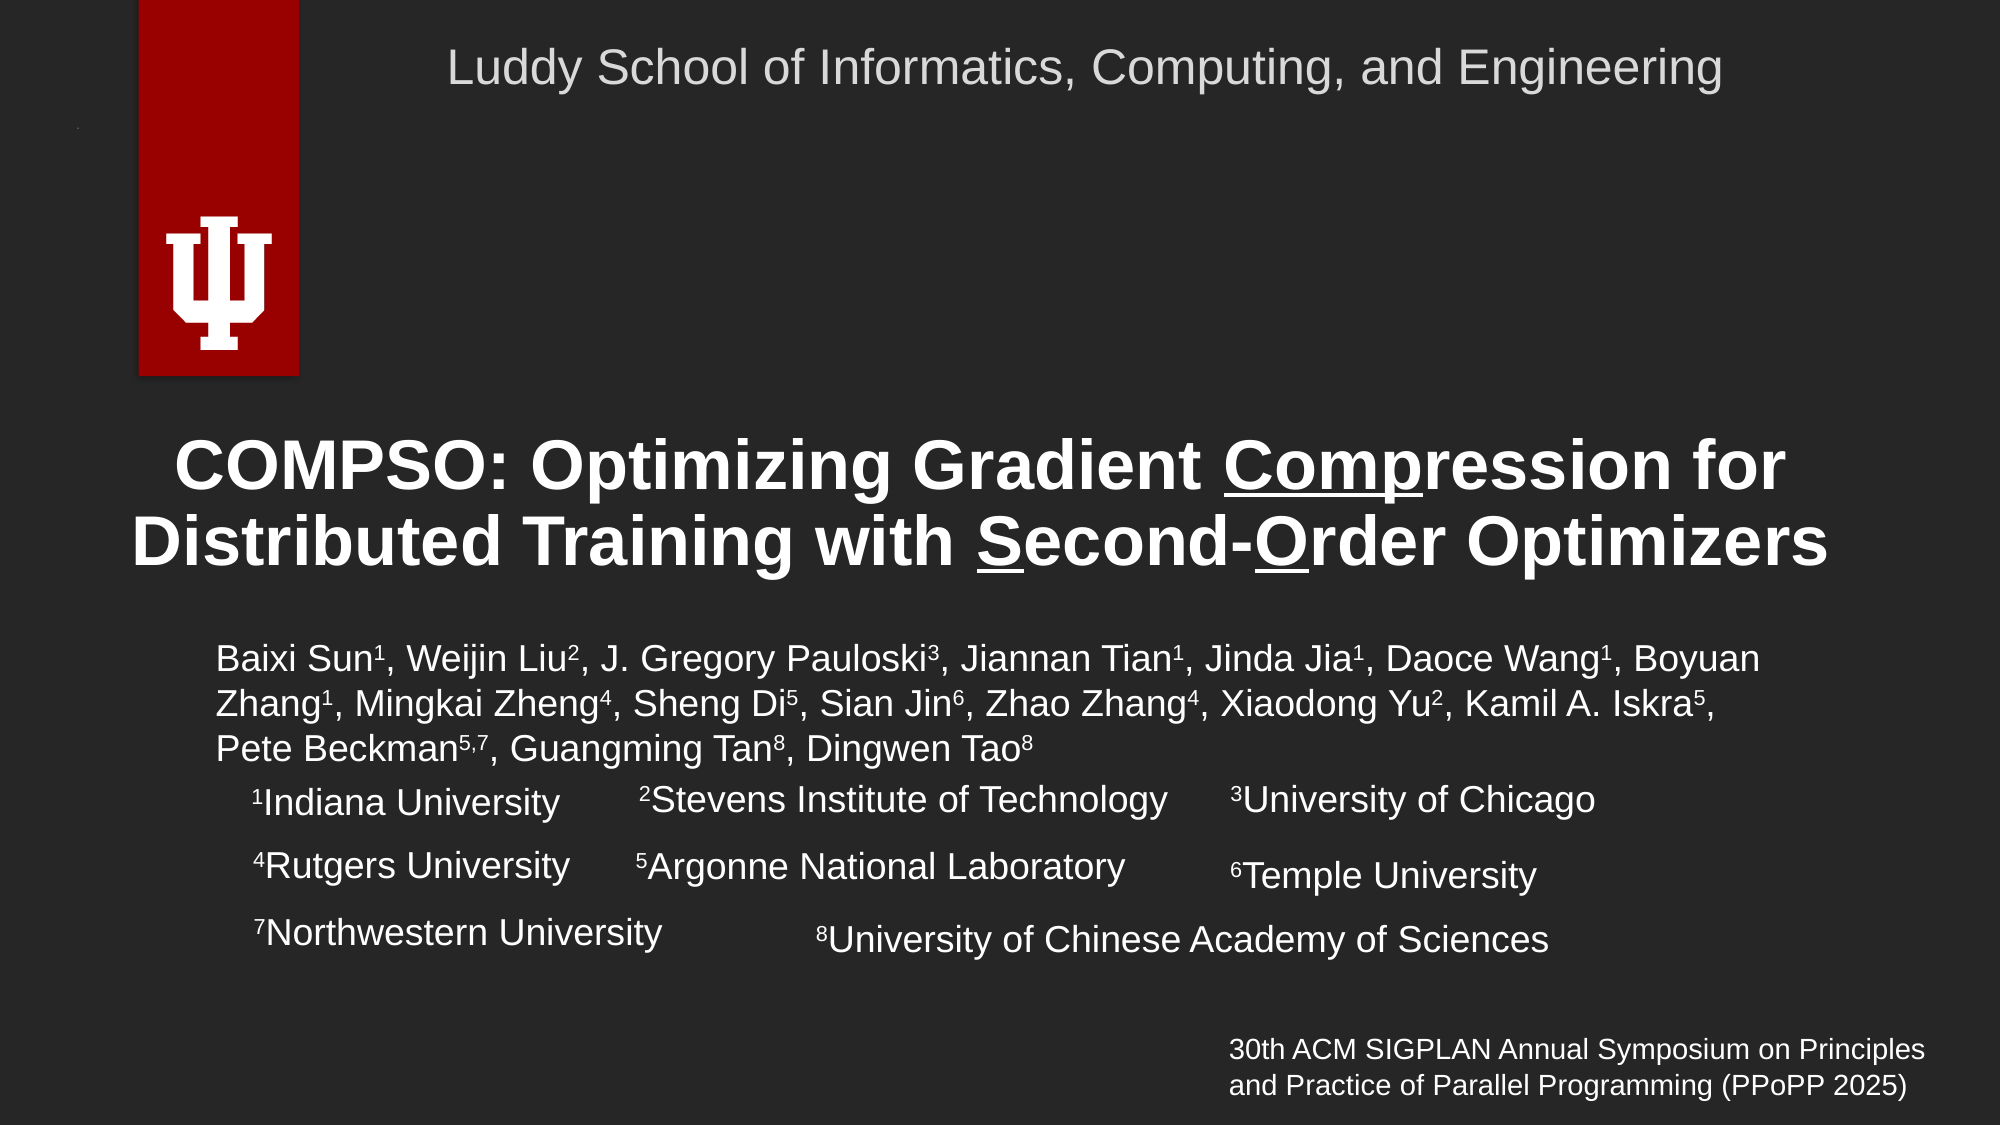

Luddy School of Informatics, Computing, and Engineering
# COMPSO: Optimizing Gradient Compression for Distributed Training with Second-Order Optimizers
Baixi Sun1, Weijin Liu2, J. Gregory Pauloski3, Jiannan Tian1, Jinda Jia1, Daoce Wang1, Boyuan Zhang1, Mingkai Zheng4, Sheng Di5, Sian Jin6, Zhao Zhang4, Xiaodong Yu2, Kamil A. Iskra5, Pete Beckman5,7, Guangming Tan8, Dingwen Tao8
2Stevens Institute of Technology
3University of Chicago
1Indiana University
4Rutgers University
5Argonne National Laboratory
6Temple University

7Northwestern University
8University of Chinese Academy of Sciences
30th ACM SIGPLAN Annual Symposium on Principles and Practice of Parallel Programming (PPoPP 2025)